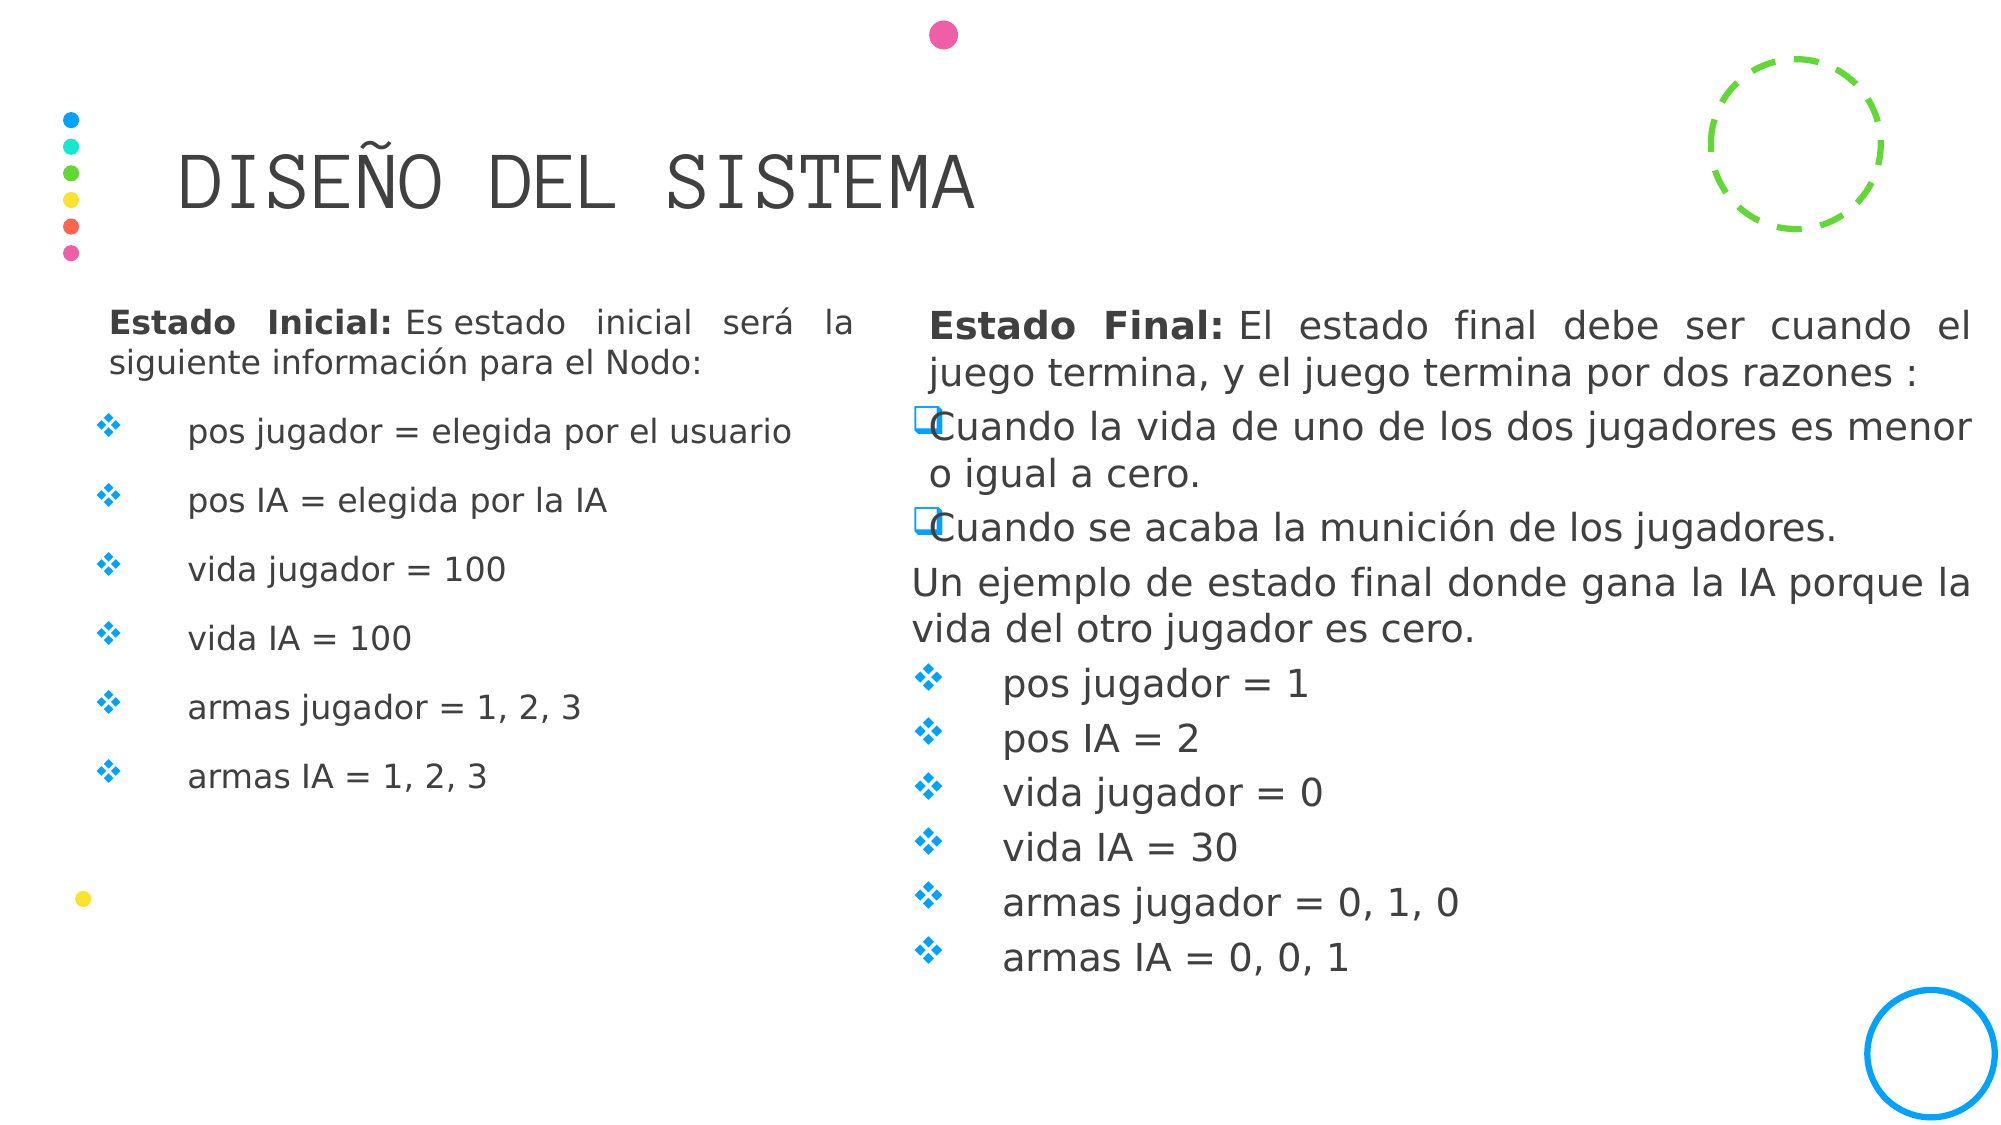

# Diseño del sistema
Estado Inicial: Es estado inicial será la siguiente información para el Nodo:
      pos jugador = elegida por el usuario
      pos IA = elegida por la IA
      vida jugador = 100
      vida IA = 100
      armas jugador = 1, 2, 3
      armas IA = 1, 2, 3

Estado Final: El estado final debe ser cuando el juego termina, y el juego termina por dos razones :
Cuando la vida de uno de los dos jugadores es menor o igual a cero.
Cuando se acaba la munición de los jugadores.
Un ejemplo de estado final donde gana la IA porque la vida del otro jugador es cero.
      pos jugador = 1
      pos IA = 2
      vida jugador = 0
      vida IA = 30
      armas jugador = 0, 1, 0
      armas IA = 0, 0, 1